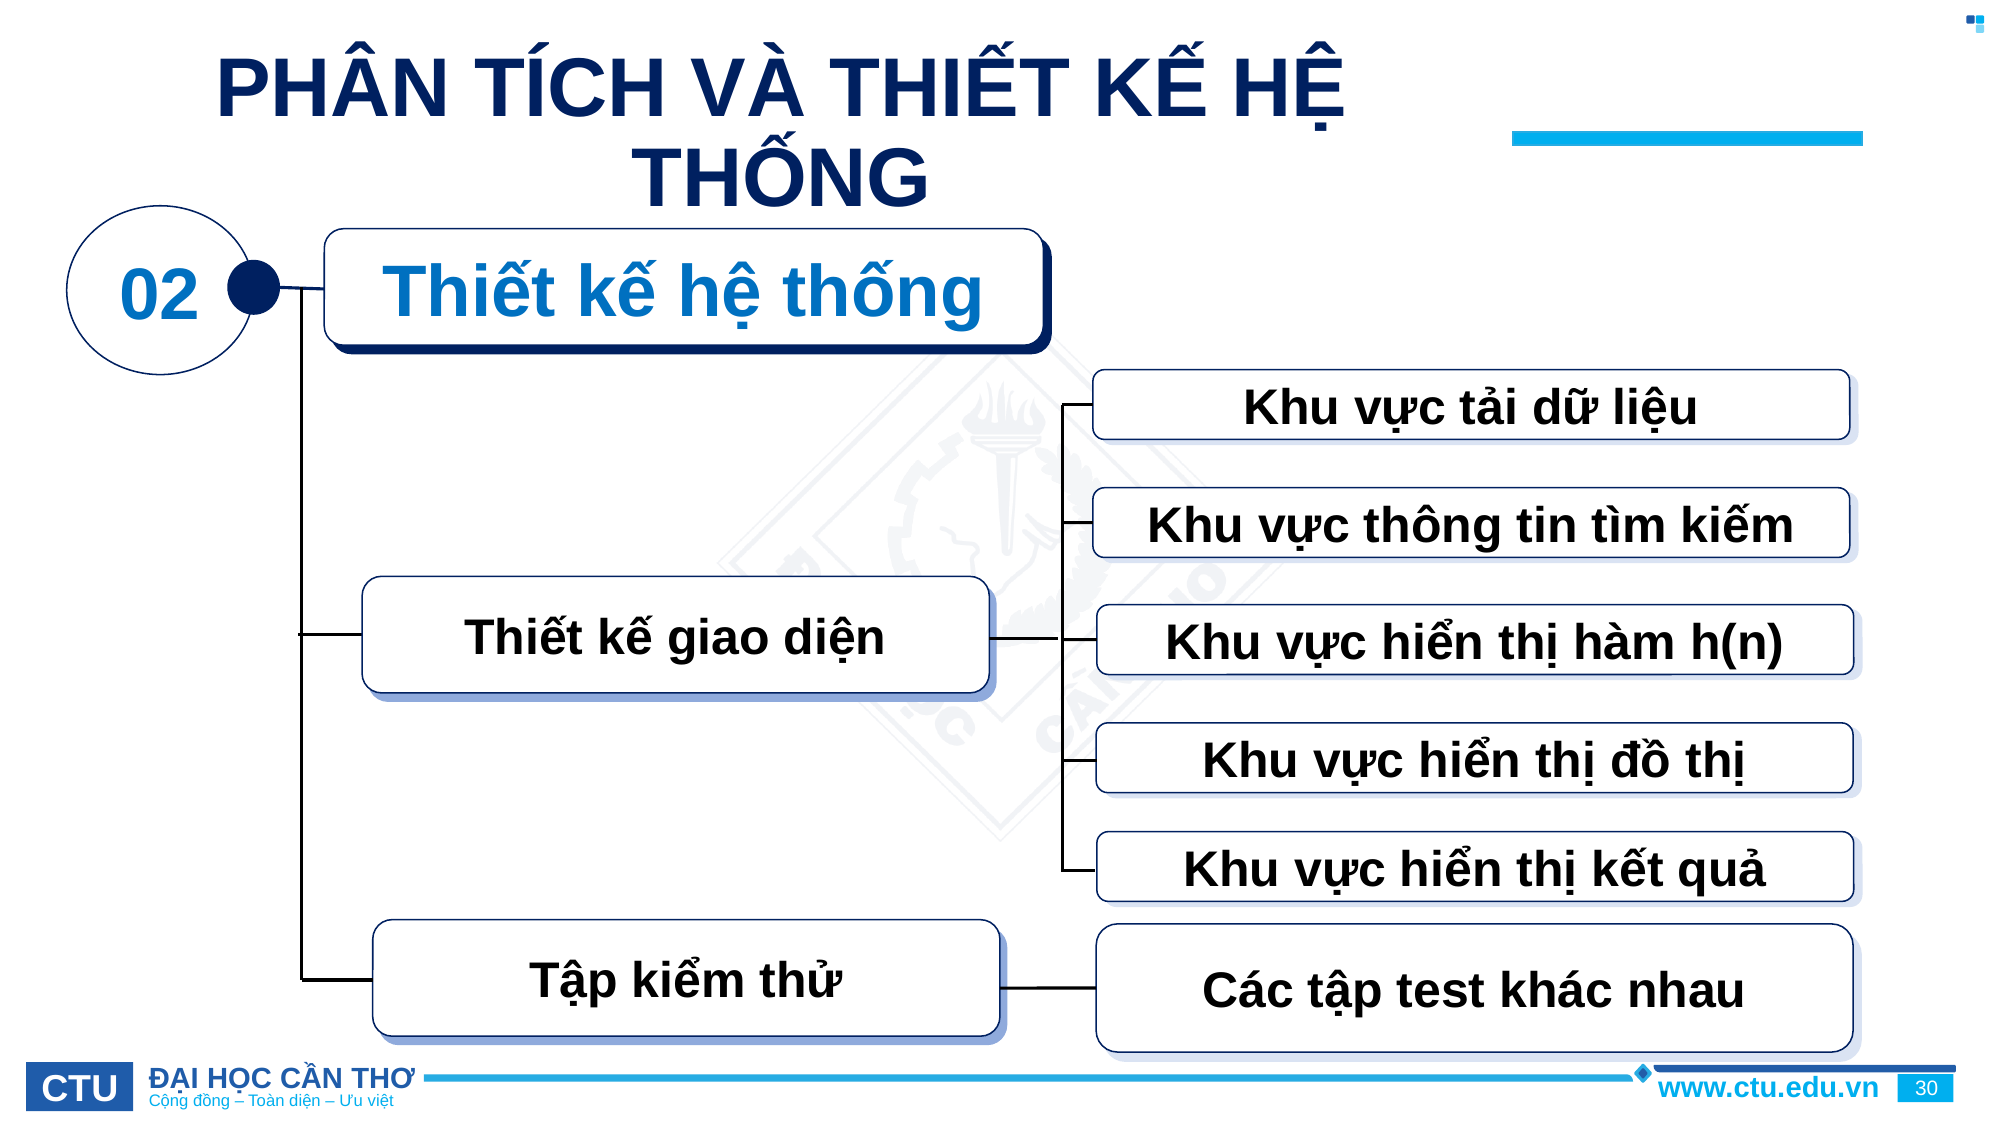

PHÂN TÍCH VÀ THIẾT KẾ HỆ THỐNG

02
Thiết kế hệ thống

Khu vực tải dữ liệu

Khu vực thông tin tìm kiếm

Thiết kế giao diện

Khu vực hiển thị hàm h(n)

Khu vực hiển thị đồ thị

Khu vực hiển thị kết quả

Tập kiểm thử

Các tập test khác nhau